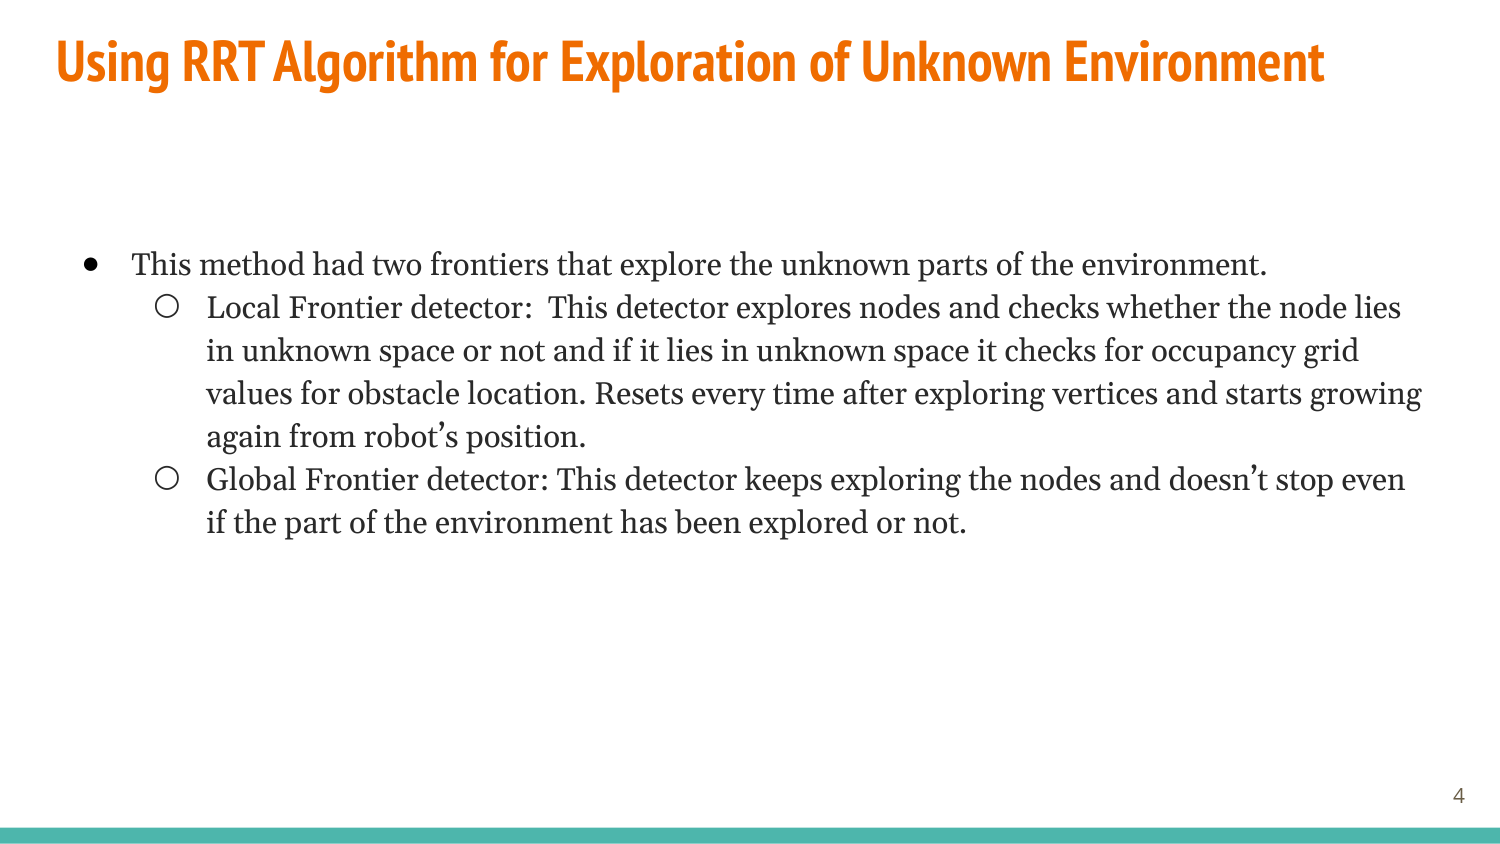

# Using RRT Algorithm for Exploration of Unknown Environment
This method had two frontiers that explore the unknown parts of the environment.
Local Frontier detector:  This detector explores nodes and checks whether the node lies in unknown space or not and if it lies in unknown space it checks for occupancy grid values for obstacle location. Resets every time after exploring vertices and starts growing again from robot’s position.
Global Frontier detector: This detector keeps exploring the nodes and doesn’t stop even if the part of the environment has been explored or not.
4